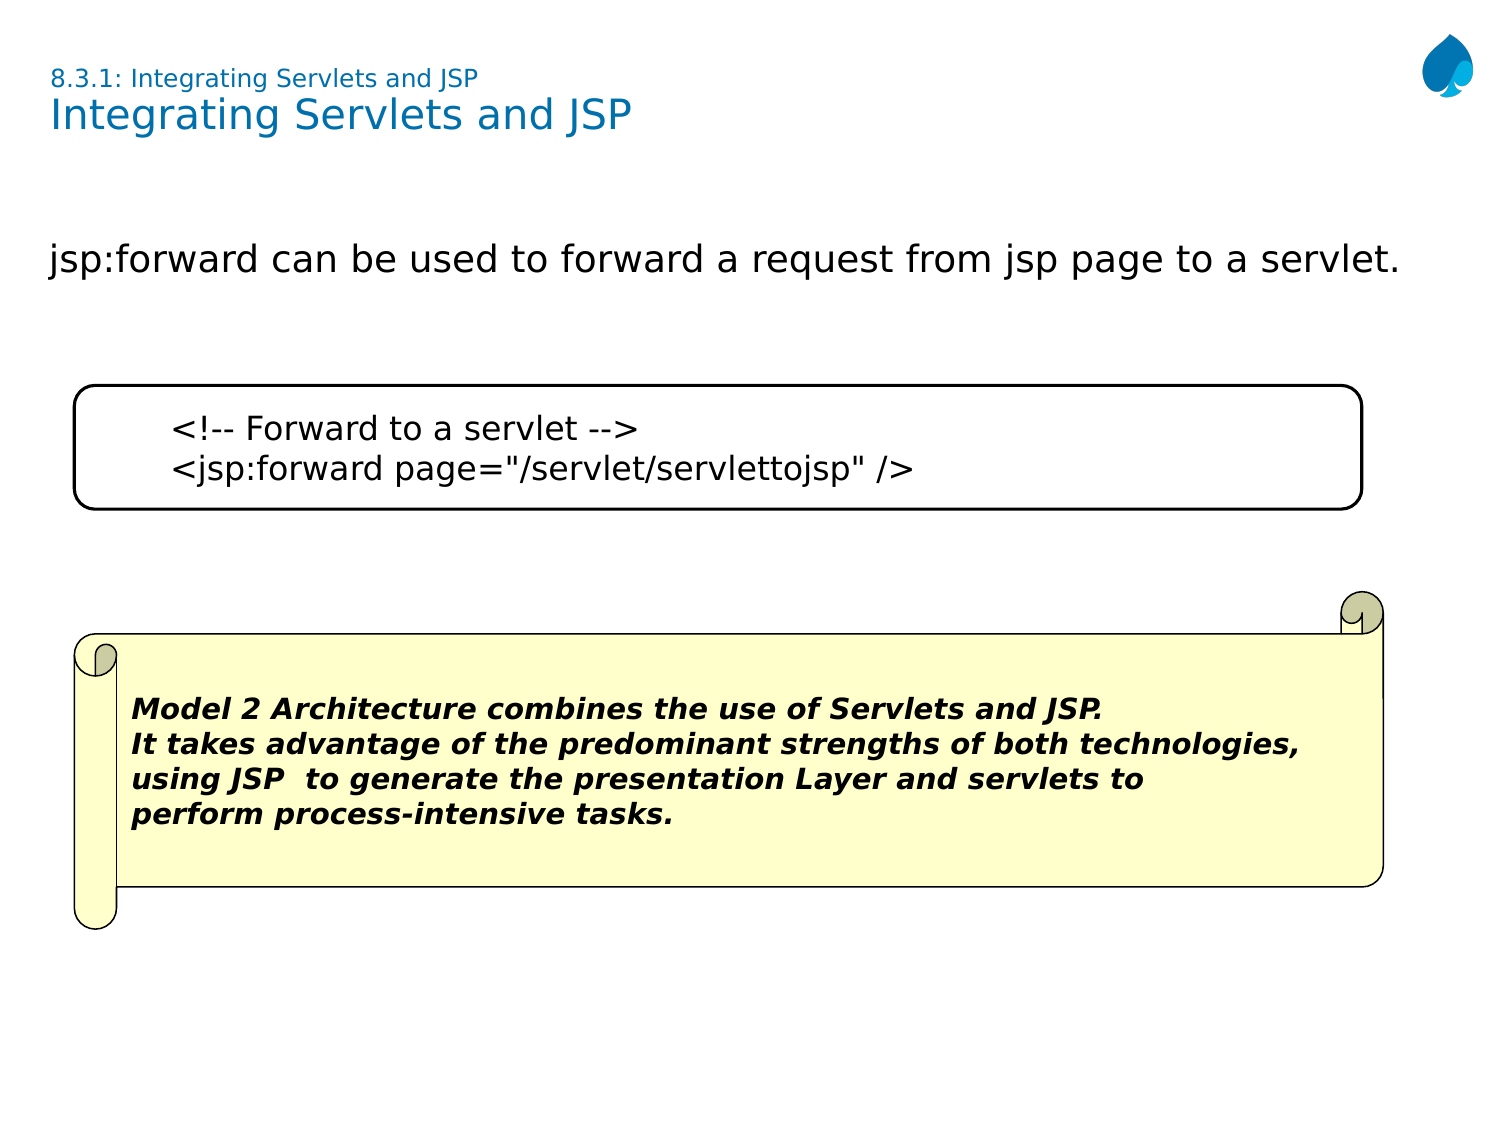

# 8.3.1: Integrating Servlets and JSP Integrating Servlets and JSP
jsp:forward can be used to forward a request from jsp page to a servlet.
<!-- Forward to a servlet -->
<jsp:forward page="/servlet/servlettojsp" />
Model 2 Architecture combines the use of Servlets and JSP.
It takes advantage of the predominant strengths of both technologies,
using JSP  to generate the presentation Layer and servlets to
perform process-intensive tasks.